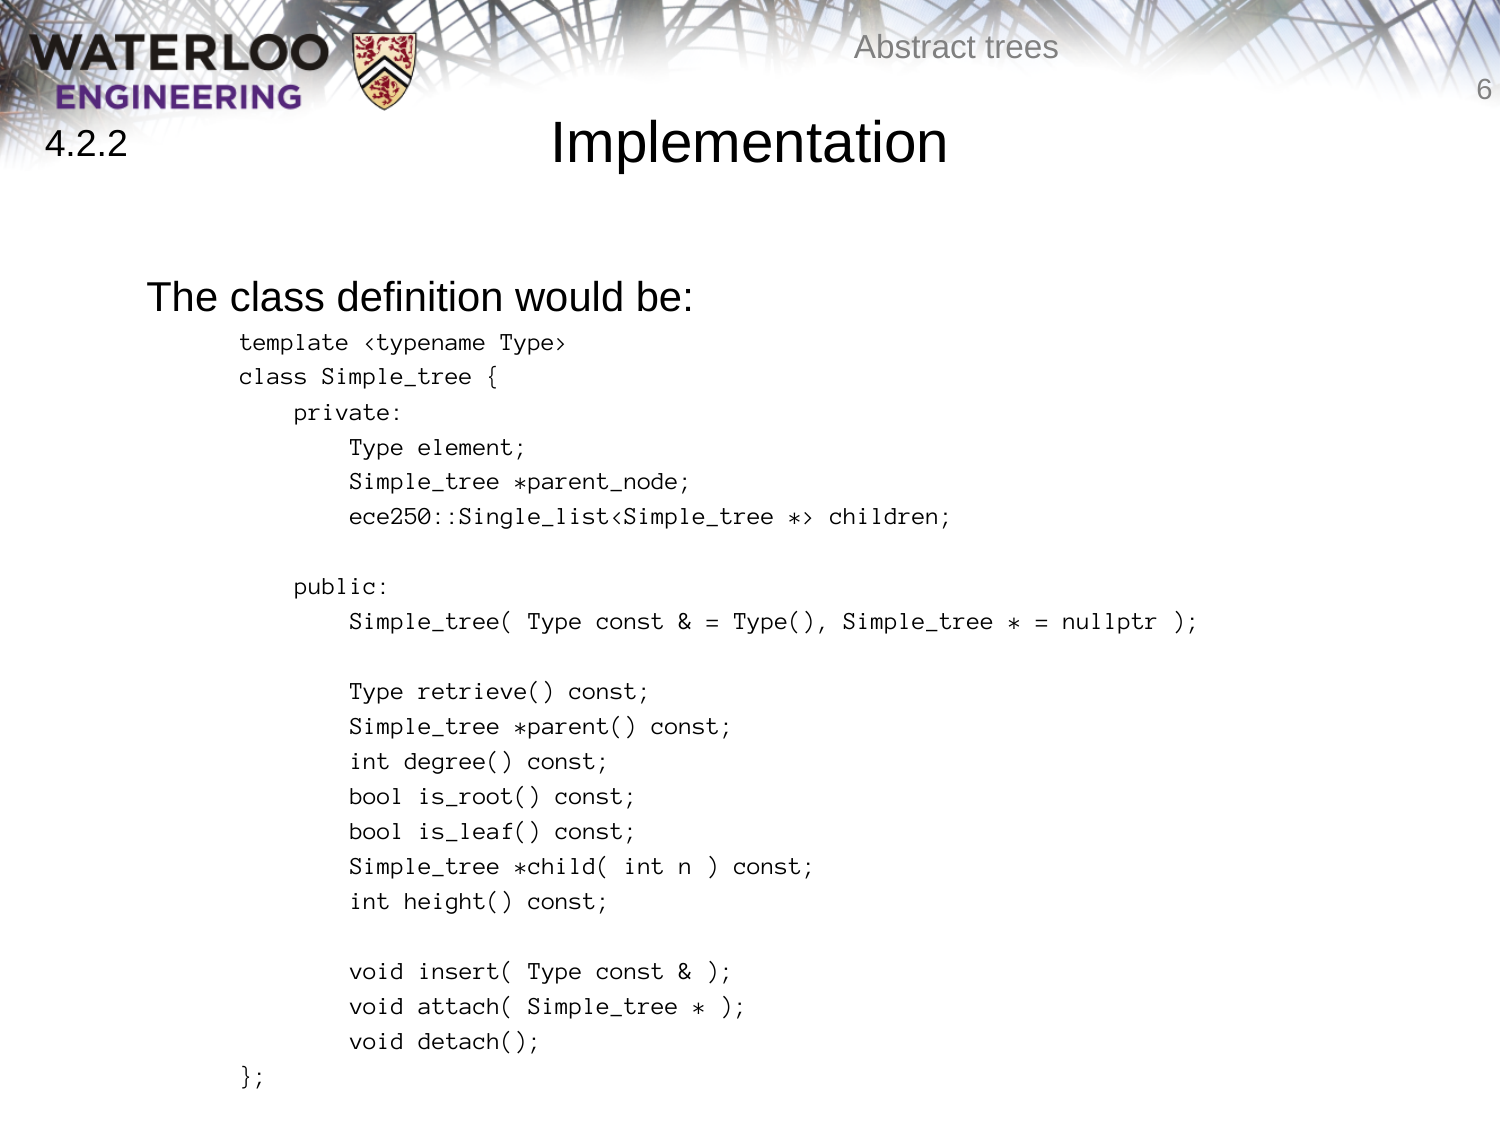

# Implementation
4.2.2
	The class definition would be:
template <typename Type>
class Simple_tree {
    private:
        Type element;
        Simple_tree *parent_node;
        ece250::Single_list<Simple_tree *> children;

    public:
        Simple_tree( Type const & = Type(), Simple_tree * = nullptr );

        Type retrieve() const;
        Simple_tree *parent() const;
        int degree() const;
        bool is_root() const;
        bool is_leaf() const;
        Simple_tree *child( int n ) const;
        int height() const;

        void insert( Type const & );
        void attach( Simple_tree * );
        void detach();
};